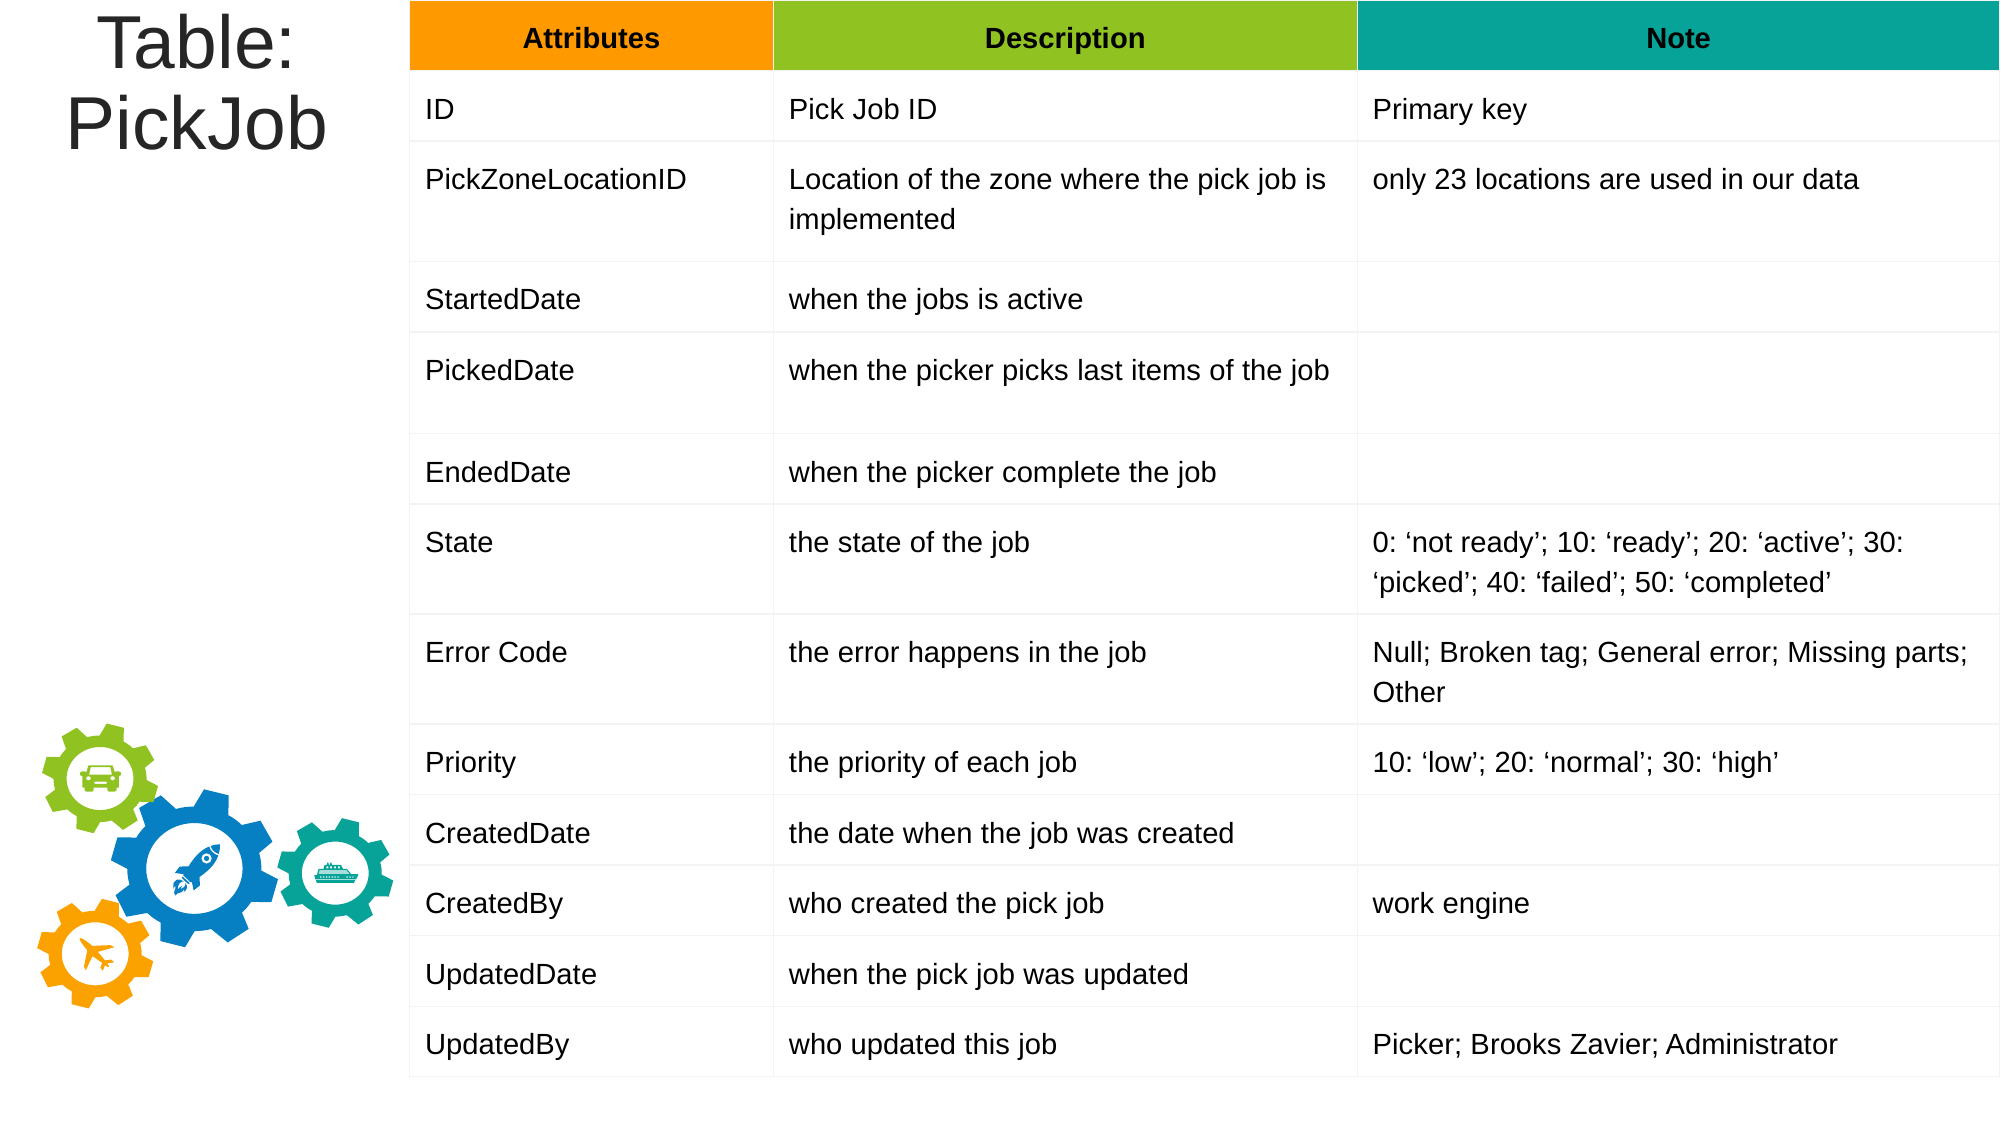

Table: PickJob
| Attributes | Description | Note |
| --- | --- | --- |
| ID | Pick Job ID | Primary key |
| PickZoneLocationID | Location of the zone where the pick job is implemented | only 23 locations are used in our data |
| StartedDate | when the jobs is active |  |
| PickedDate | when the picker picks last items of the job |  |
| EndedDate | when the picker complete the job |  |
| State | the state of the job | 0: ‘not ready’; 10: ‘ready’; 20: ‘active’; 30: ‘picked’; 40: ‘failed’; 50: ‘completed’ |
| Error Code | the error happens in the job | Null; Broken tag; General error; Missing parts; Other |
| Priority | the priority of each job | 10: ‘low’; 20: ‘normal’; 30: ‘high’ |
| CreatedDate | the date when the job was created |  |
| CreatedBy | who created the pick job | work engine |
| UpdatedDate | when the pick job was updated |  |
| UpdatedBy | who updated this job | Picker; Brooks Zavier; Administrator |